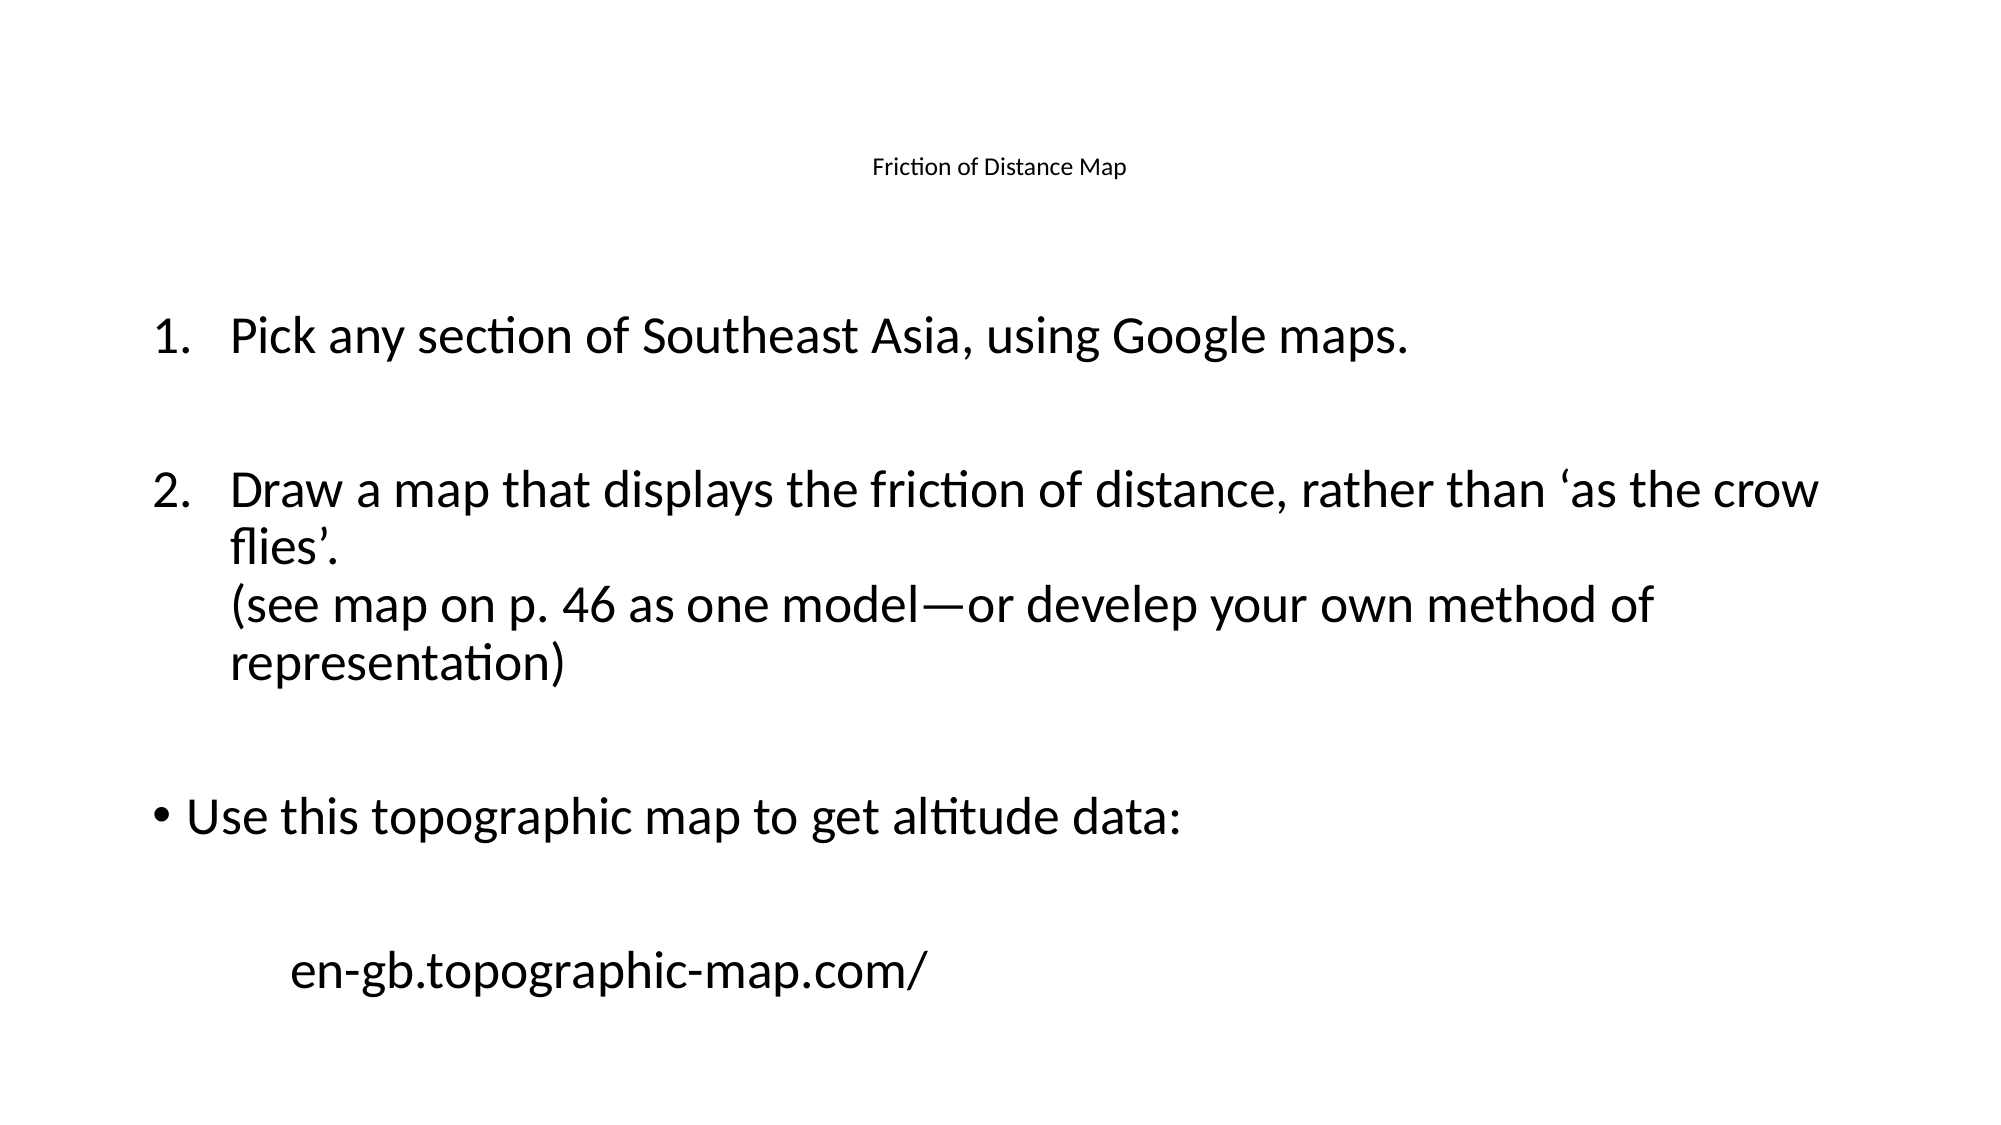

# Friction of Distance Map
Pick any section of Southeast Asia, using Google maps.

Draw a map that displays the friction of distance, rather than ‘as the crow flies’.
(see map on p. 46 as one model—or develep your own method of representation)

Use this topographic map to get altitude data:

	en-gb.topographic-map.com/